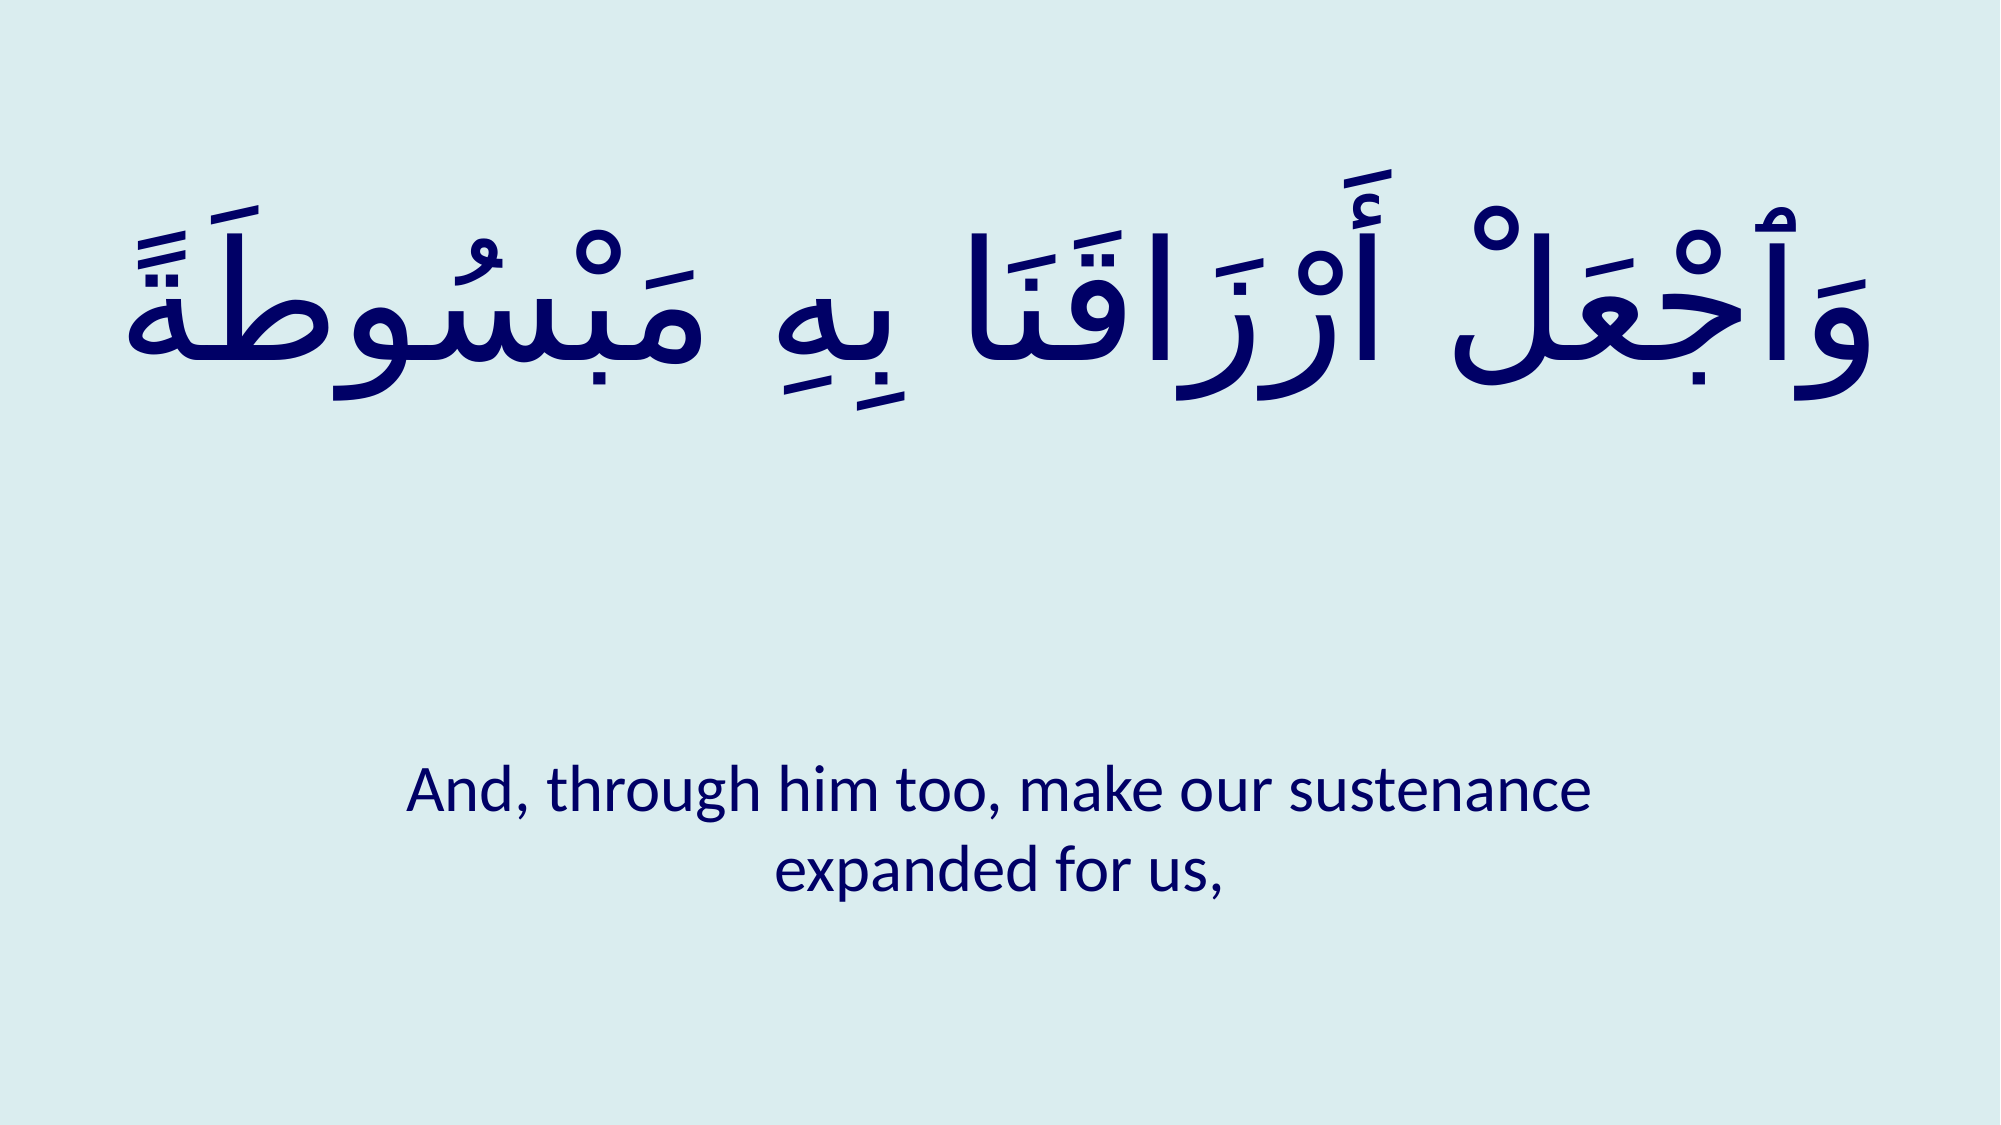

# وَٱجْعَلْ أَرْزَاقَنَا بِهِ مَبْسُوطَةً
And, through him too, make our sustenance expanded for us,